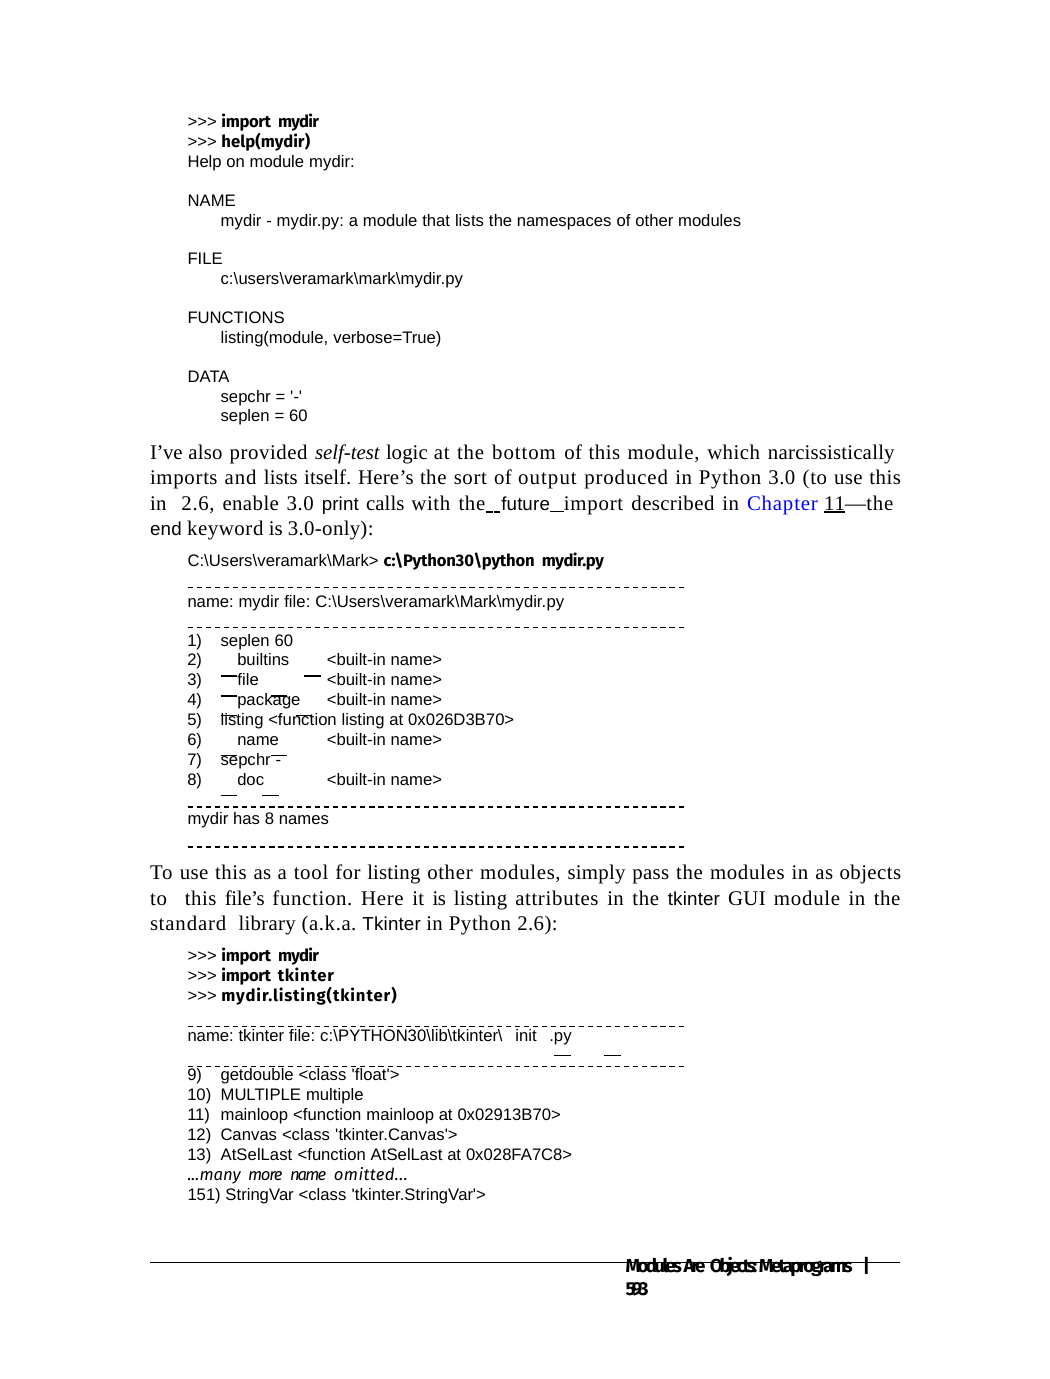

>>> import mydir
>>> help(mydir)
Help on module mydir:

NAME
mydir - mydir.py: a module that lists the namespaces of other modules

FILE
c:\users\veramark\mark\mydir.py

FUNCTIONS
listing(module, verbose=True)

DATA
sepchr = '-'  seplen = 60
I’ve also provided self-test logic at the bottom of this module, which narcissistically  imports and lists itself. Here’s the sort of output produced in Python 3.0 (to use this in  2.6, enable 3.0 print calls with the  future  import described in Chapter 11—the  end keyword is 3.0-only):
C:\Users\veramark\Mark> c:\Python30\python mydir.py

name: mydir file: C:\Users\veramark\Mark\mydir.py

seplen 60
builtins	<built-in name>
file	<built-in name>
package	<built-in name>
listing <function listing at 0x026D3B70>
name	<built-in name>
sepchr -
doc	<built-in name>

mydir has 8 names

To use this as a tool for listing other modules, simply pass the modules in as objects to  this file’s function. Here it is listing attributes in the tkinter GUI module in the standard  library (a.k.a. Tkinter in Python 2.6):
>>> import mydir
>>> import tkinter
>>> mydir.listing(tkinter)

name: tkinter file: c:\PYTHON30\lib\tkinter\ init .py

getdouble <class 'float'>
MULTIPLE multiple
mainloop <function mainloop at 0x02913B70>
Canvas <class 'tkinter.Canvas'>
AtSelLast <function AtSelLast at 0x028FA7C8>
...many more name omitted...
151) StringVar <class 'tkinter.StringVar'>

Modules Are Objects: Metaprograms  |  593